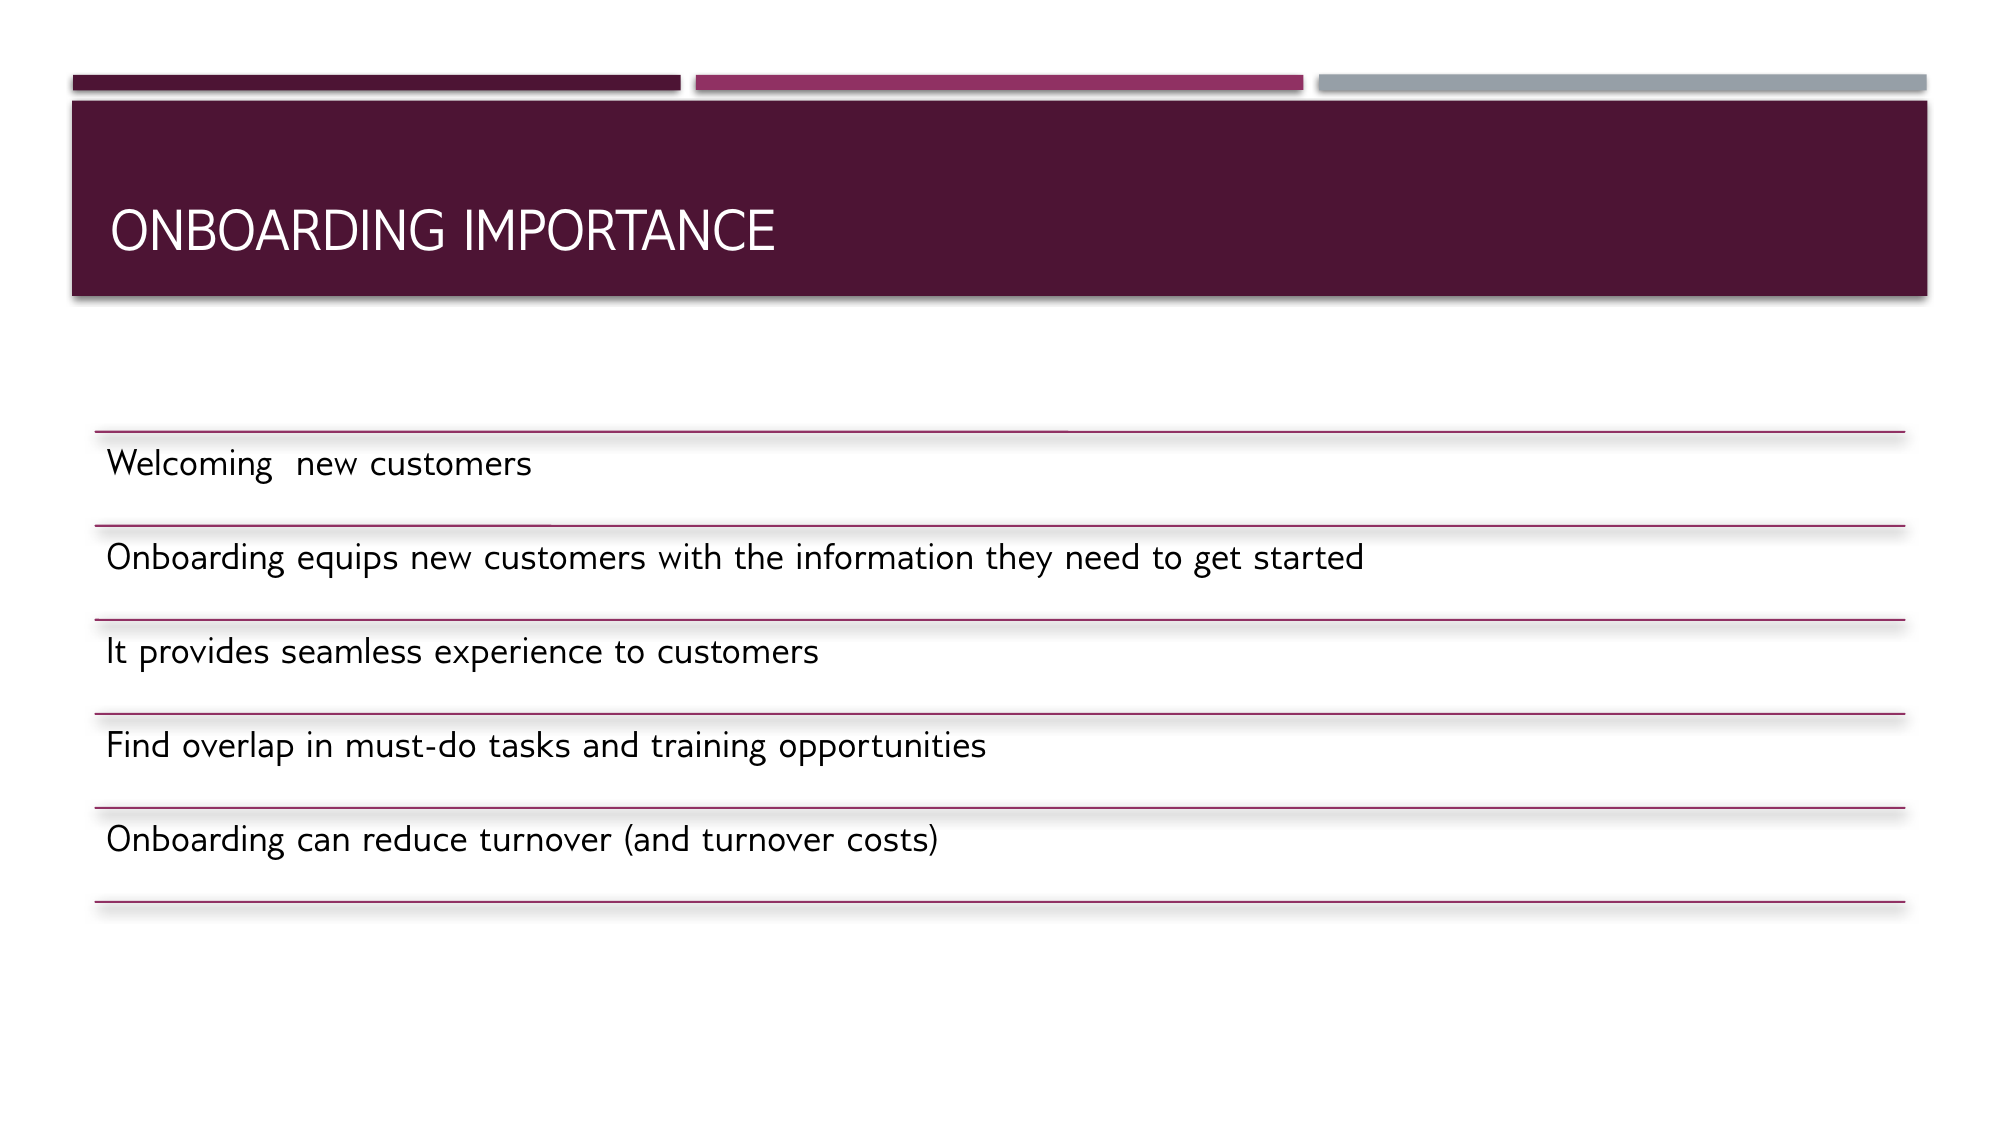

# ONBOARDING Importance

Welcoming  new customers
Onboarding equips new customers with the information they need to get started
It provides seamless experience to customers
Find overlap in must-do tasks and training opportunities
Onboarding can reduce turnover (and turnover costs)